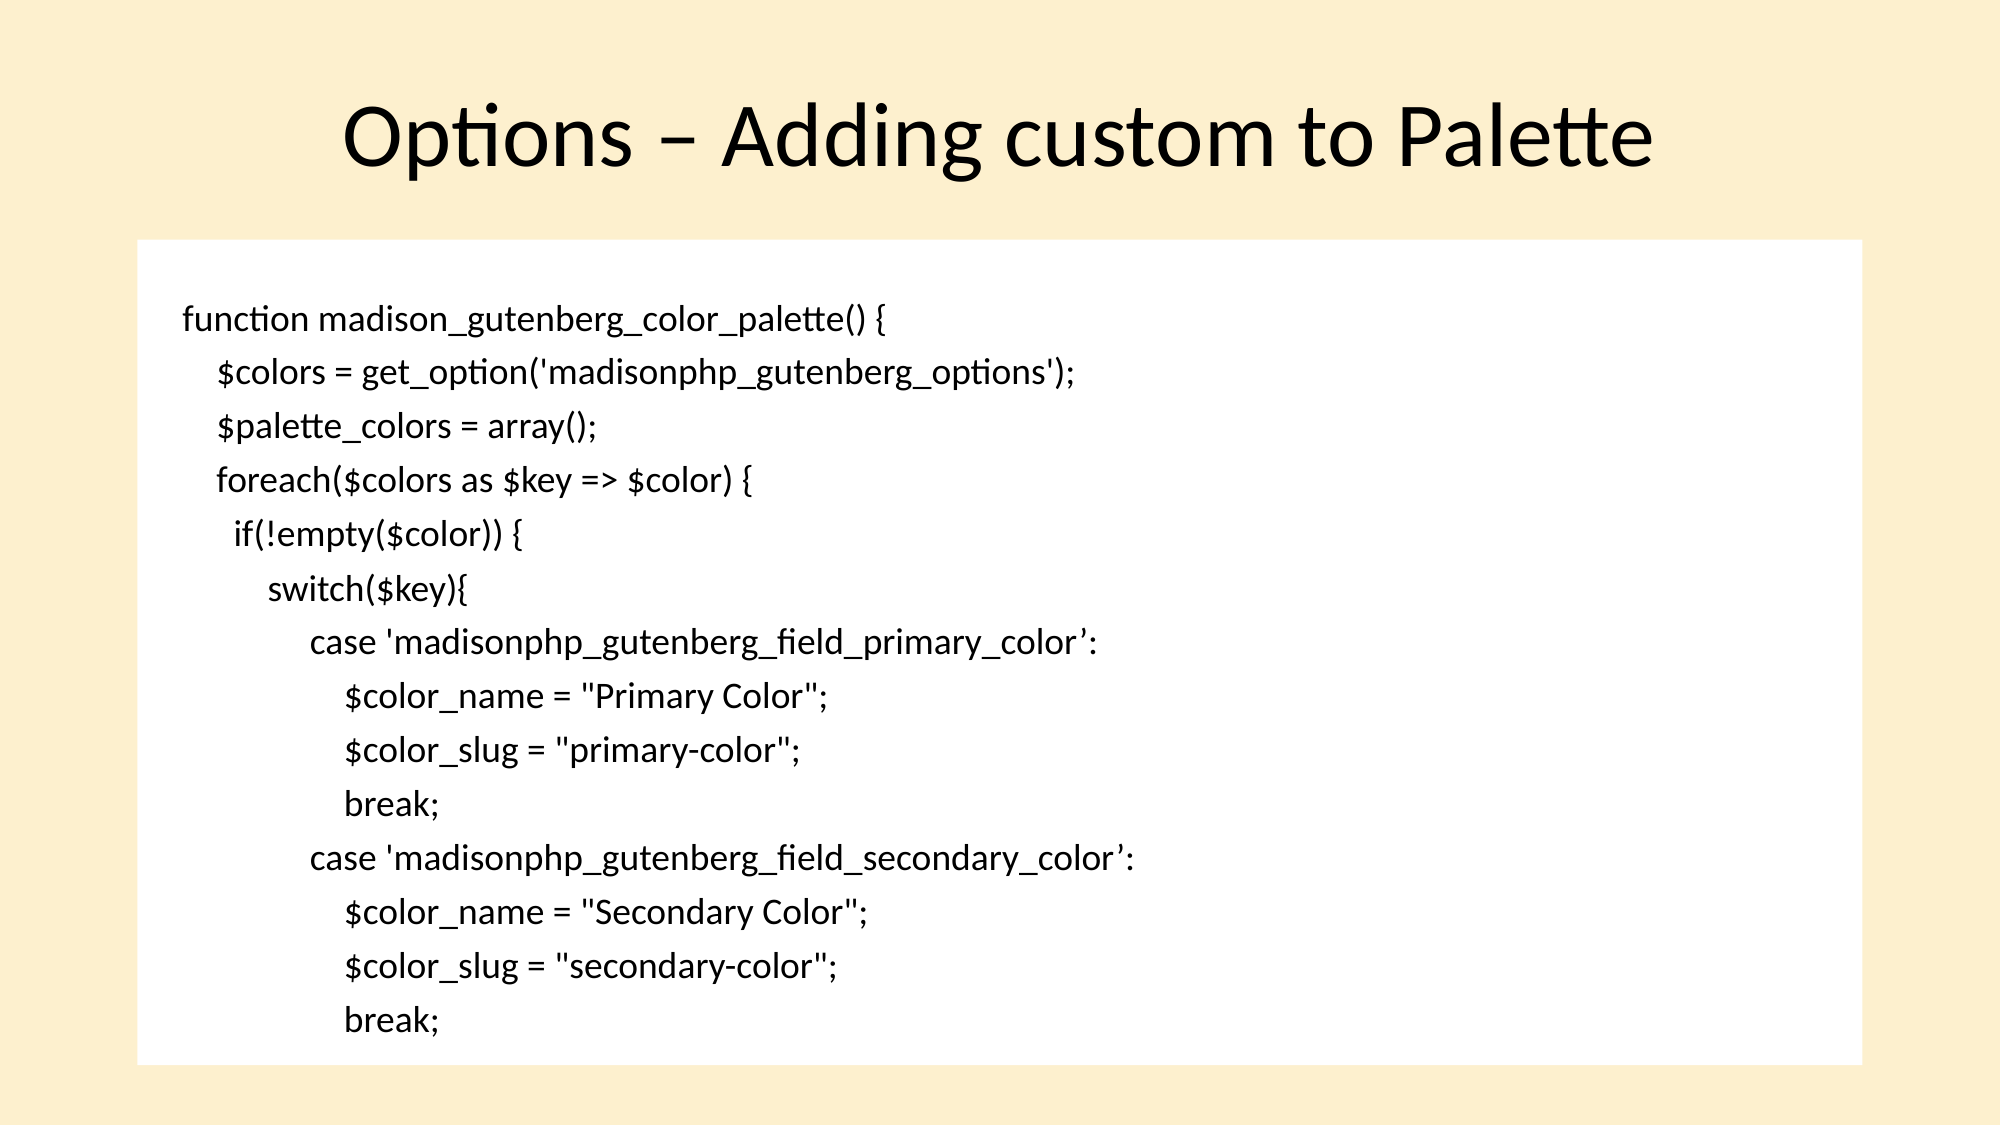

# Options – Adding custom to Palette
function madison_gutenberg_color_palette() {
    $colors = get_option('madisonphp_gutenberg_options');
    $palette_colors = array();
    foreach($colors as $key => $color) {
      if(!empty($color)) {
          switch($key){
               case 'madisonphp_gutenberg_field_primary_color’:
                   $color_name = "Primary Color";
                   $color_slug = "primary-color";
                   break;
               case 'madisonphp_gutenberg_field_secondary_color’:
                   $color_name = "Secondary Color";
                   $color_slug = "secondary-color";
                   break;